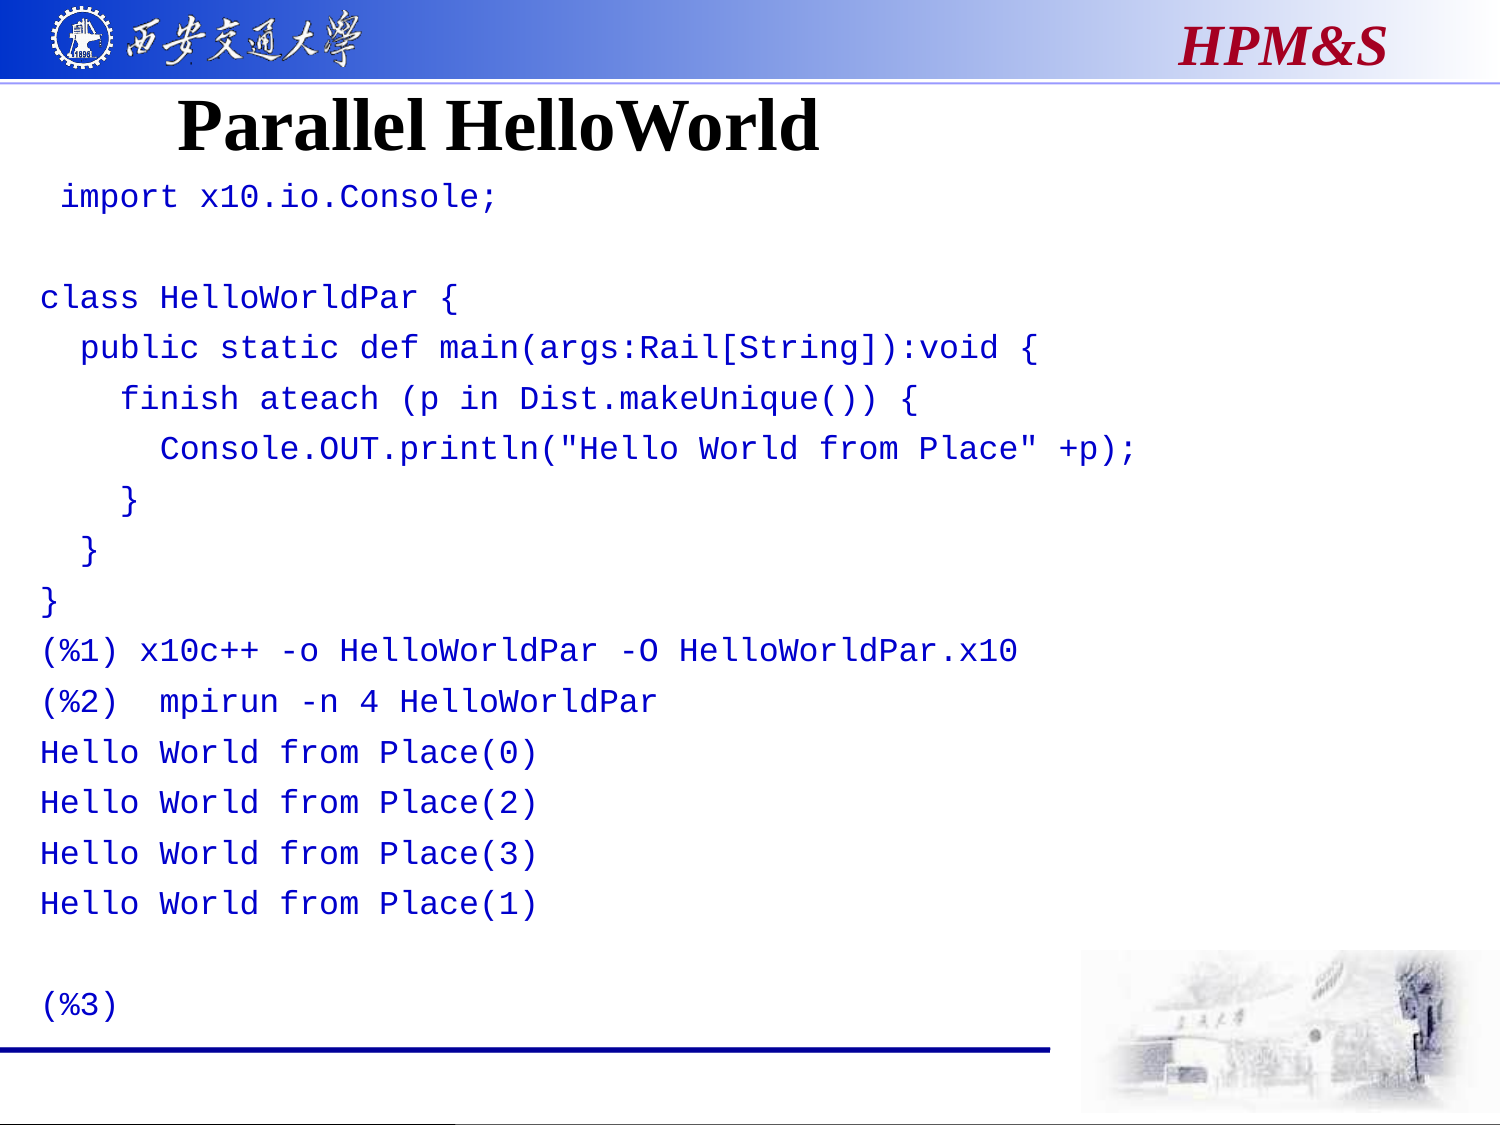

# Parallel HelloWorld
 import x10.io.Console;

class HelloWorldPar {
  public static def main(args:Rail[String]):void {
    finish ateach (p in Dist.makeUnique()) {
      Console.OUT.println("Hello World from Place" +p);
    }
  }
}
(%1) x10c++ -o HelloWorldPar -O HelloWorldPar.x10
(%2)  mpirun -n 4 HelloWorldPar
Hello World from Place(0)
Hello World from Place(2)
Hello World from Place(3)
Hello World from Place(1)

(%3)